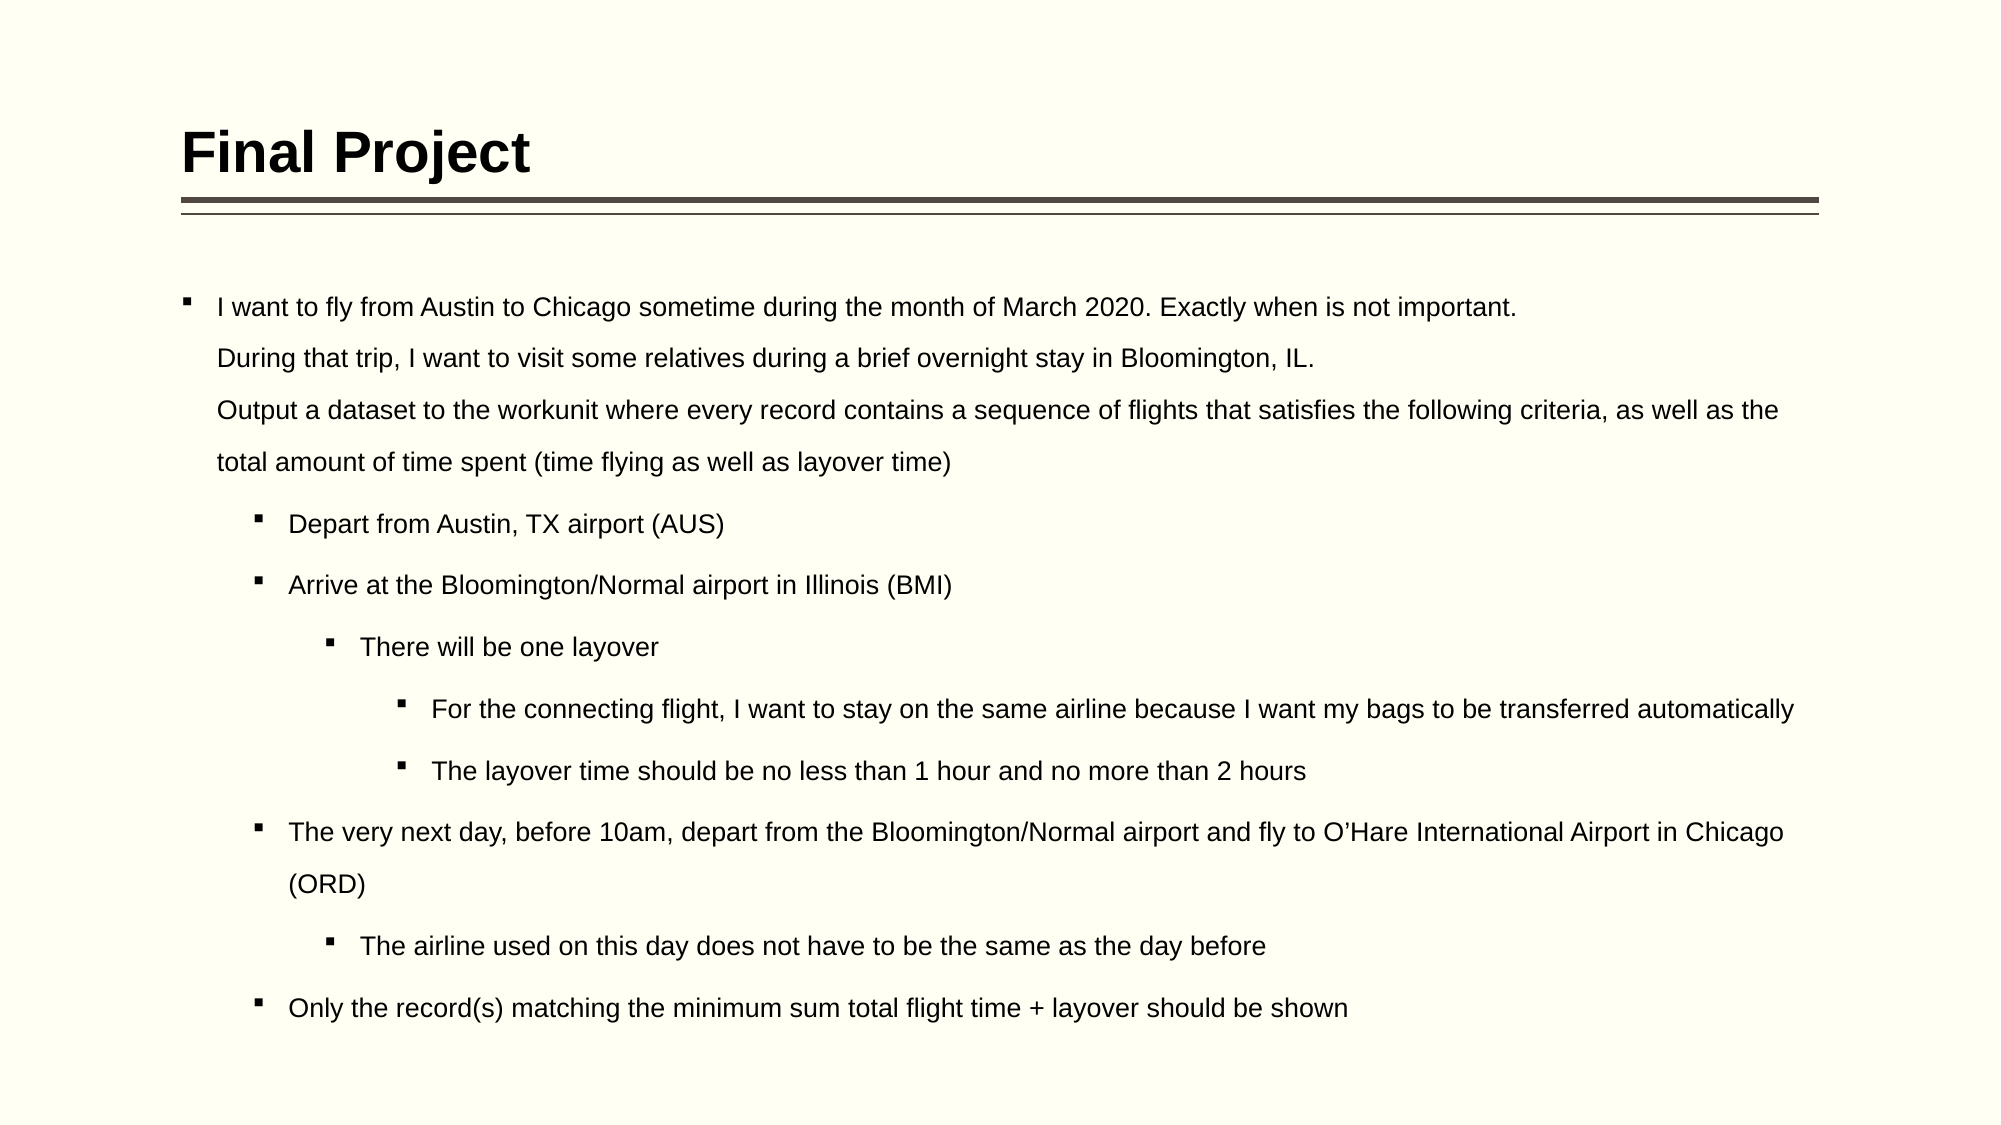

# Final Project
I want to fly from Austin to Chicago sometime during the month of March 2020. Exactly when is not important.
During that trip, I want to visit some relatives during a brief overnight stay in Bloomington, IL.
Output a dataset to the workunit where every record contains a sequence of flights that satisfies the following criteria, as well as the total amount of time spent (time flying as well as layover time)
Depart from Austin, TX airport (AUS)
Arrive at the Bloomington/Normal airport in Illinois (BMI)
There will be one layover
For the connecting flight, I want to stay on the same airline because I want my bags to be transferred automatically
The layover time should be no less than 1 hour and no more than 2 hours
The very next day, before 10am, depart from the Bloomington/Normal airport and fly to O’Hare International Airport in Chicago (ORD)
The airline used on this day does not have to be the same as the day before
Only the record(s) matching the minimum sum total flight time + layover should be shown